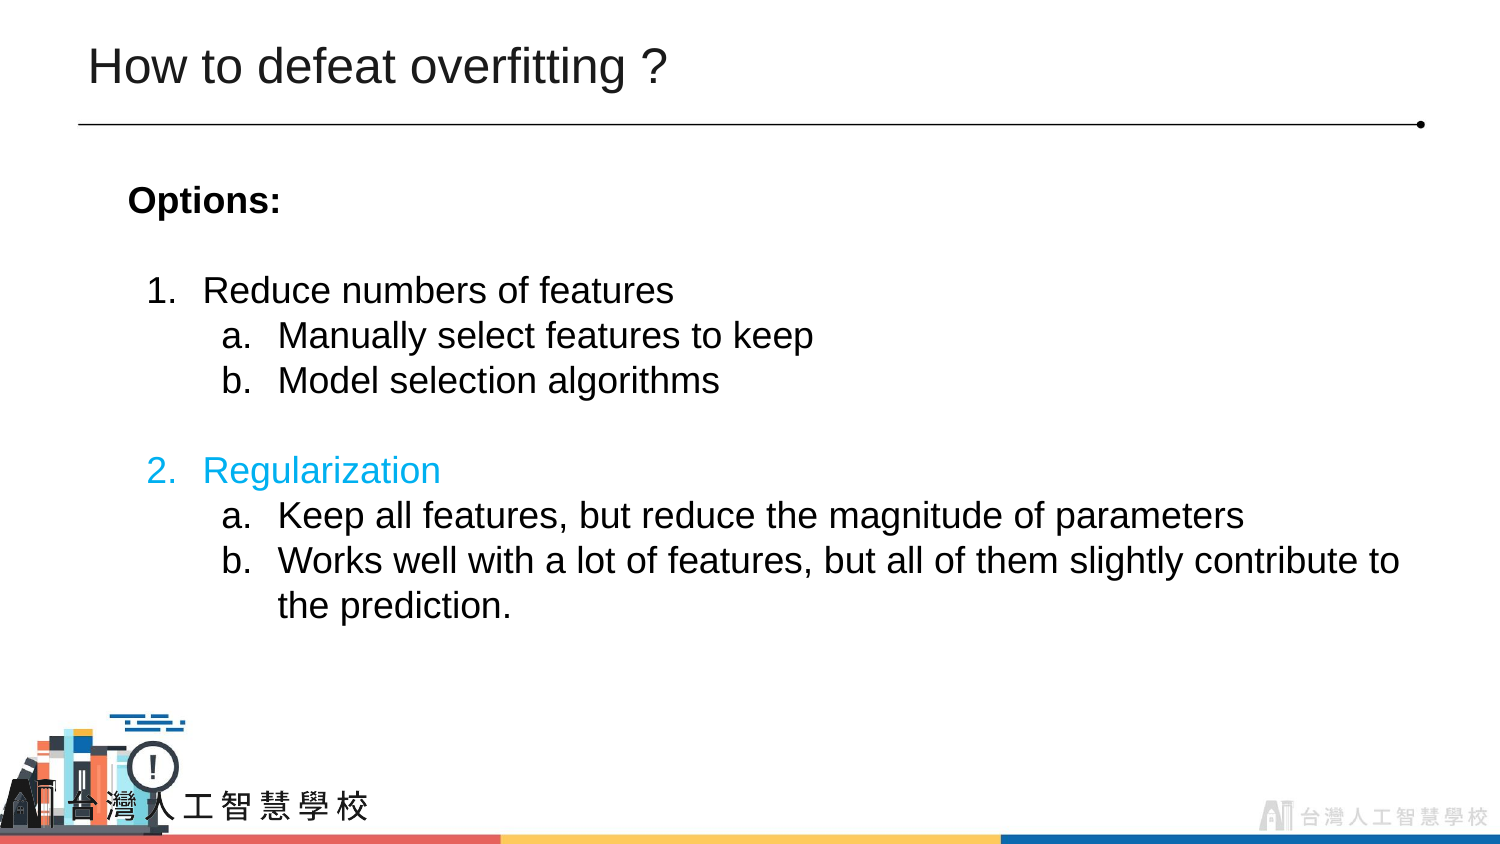

# How to defeat overfitting ?
Options:

Reduce numbers of features
Manually select features to keep
Model selection algorithms

Regularization
Keep all features, but reduce the magnitude of parameters
Works well with a lot of features, but all of them slightly contribute to the prediction.